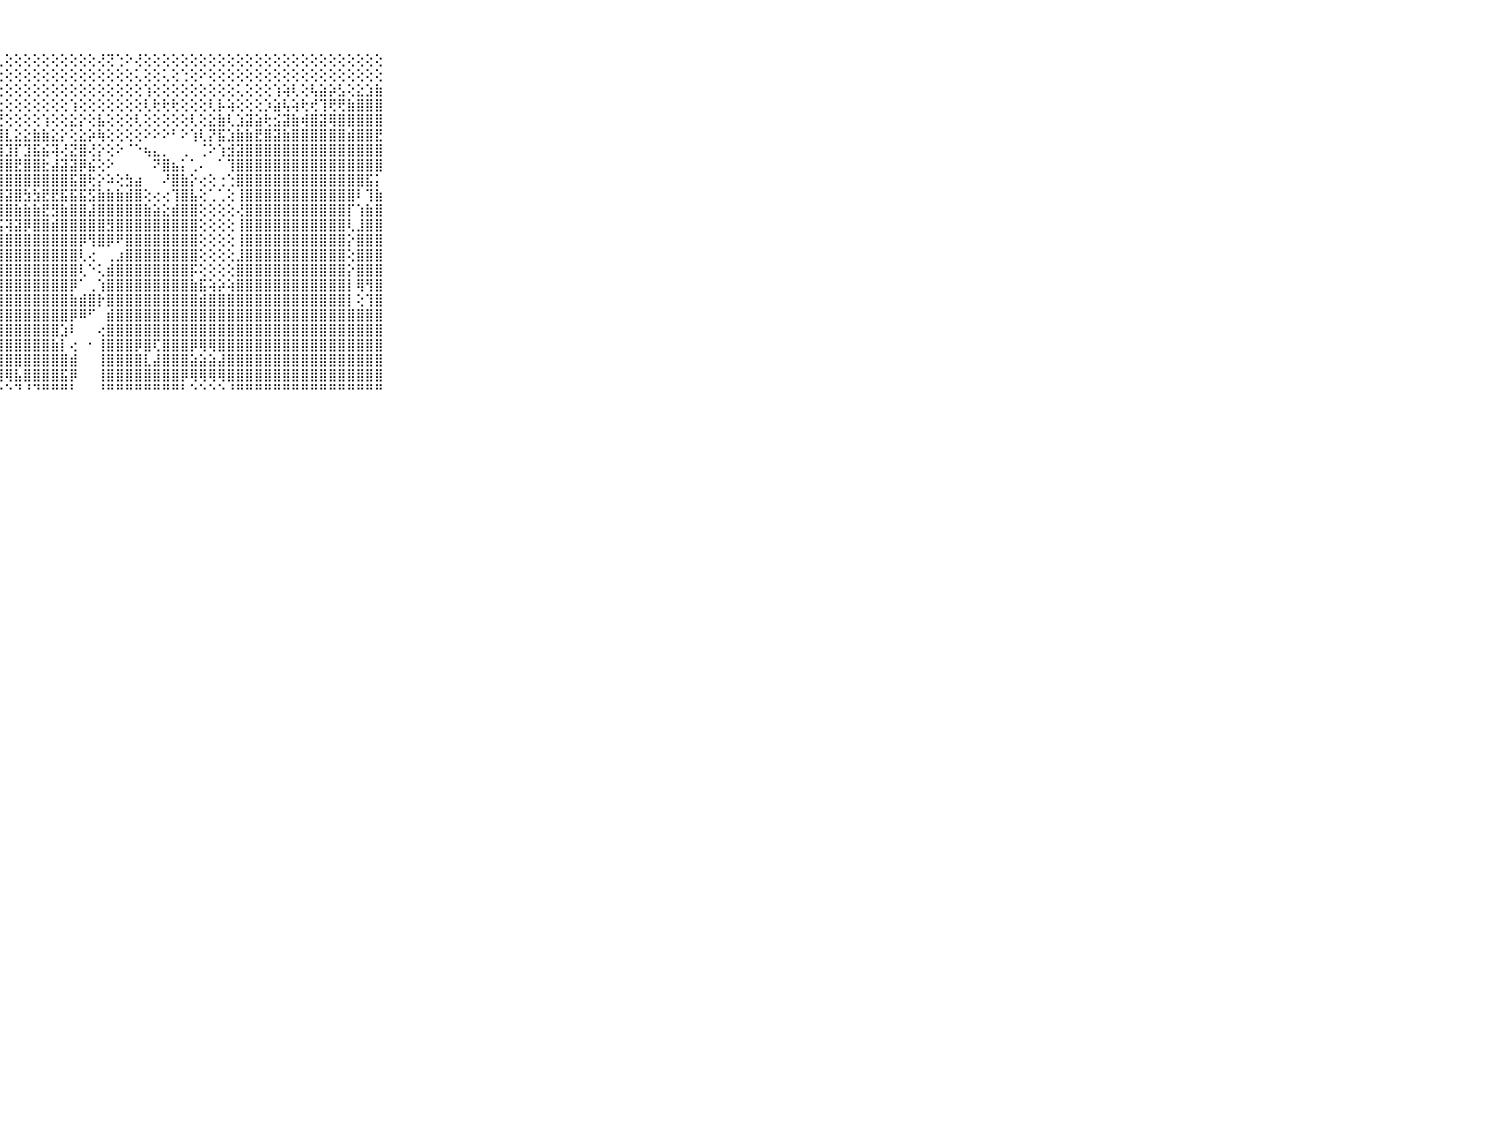

⠀⠀⠀⠀⠀⠀⠀⠀⠀⠀⠀⢕⢕⢕⢕⢕⢕⢕⢕⢕⢕⢕⢕⢕⢕⢕⢕⢅⢕⢕⢕⢕⢕⢕⢕⢕⢕⢕⢜⢝⢑⠕⢜⢕⢕⢕⢕⢕⢕⢕⢕⢕⢕⢕⢕⢕⢕⢕⢕⢕⢕⢕⢕⢕⢕⢕⢕⢕⢕⠀⠀⠀⠀⠀⠀⠀⠀⠀⠀⠀⠀
⠀⠀⠀⠀⠀⠀⠀⠀⠀⠀⠀⢕⢕⢕⢕⢕⢕⢕⢕⢕⢕⢕⢕⢕⢕⢕⢕⢕⢕⢕⢕⢕⢕⢕⢕⢕⢕⢕⢕⢕⢕⢕⢅⢕⢕⢅⢕⢑⢕⠕⢕⢕⢕⢕⢕⢕⢕⢕⢕⢕⢕⢕⢕⢕⢕⢕⢕⢕⢕⠀⠀⠀⠀⠀⠀⠀⠀⠀⠀⠀⠀
⠀⠀⠀⠀⠀⠀⠀⠀⠀⠀⠀⢕⢕⢕⢕⢕⢕⢕⢕⢕⢕⢕⢕⢕⢕⢕⢕⢕⢕⢕⢕⢕⢕⢕⢕⢕⢕⢕⢕⢕⢕⢕⢕⢱⢕⢕⢕⢕⢕⢕⢕⢕⢕⢅⢕⢕⢕⢱⢵⢇⢕⢧⣵⡵⣣⢕⣕⣱⣷⠀⠀⠀⠀⠀⠀⠀⠀⠀⠀⠀⠀
⠀⠀⠀⠀⠀⠀⠀⠀⠀⠀⠀⠕⢅⢕⢕⢕⢕⢕⢗⢕⢕⢕⢕⢕⢕⢕⢕⢕⢕⢕⢕⢕⢕⢕⢕⢱⢕⢕⢕⢕⢕⢕⢕⢇⢗⢗⢗⢕⢕⢕⢇⡧⢵⢕⢕⢕⡱⣵⢧⢵⢗⢞⢹⢟⢟⣷⣿⣿⣿⠀⠀⠀⠀⠀⠀⠀⠀⠀⠀⠀⠀
⠀⠀⠀⠀⠀⠀⠀⠀⠀⠀⠀⣵⡕⢕⢔⢕⢕⢜⢷⢕⢜⢇⢝⢕⢕⡕⢕⣜⢕⢕⢕⢕⢱⢕⢕⣕⡕⢕⣧⢕⢕⢕⢇⢕⢕⢕⢕⢕⢇⢕⣕⣷⢇⣱⣽⣵⢗⣪⣽⣷⢾⣿⣽⢿⣿⣿⣿⣿⣿⠀⠀⠀⠀⠀⠀⠀⠀⠀⠀⠀⠀
⠀⠀⠀⠀⠀⠀⠀⠀⠀⠀⠀⢿⣿⣇⢕⢕⢕⢕⢕⡷⢗⢕⣷⣕⣕⣱⡿⢿⣇⣕⣕⣷⣷⣕⡕⢕⣕⡵⢷⢕⢕⢕⢕⠕⠕⠕⠃⠕⢱⢇⡝⣯⣱⣷⣷⣟⣿⣽⣷⣿⣿⣿⣿⣿⣿⣾⣿⣿⣟⠀⠀⠀⠀⠀⠀⠀⠀⠀⠀⠀⠀
⠀⠀⠀⠀⠀⠀⠀⠀⠀⠀⠀⠑⢻⣿⣷⡕⢕⢕⢸⣷⣷⡏⢝⣗⣵⣾⣿⣿⣹⡏⣹⣯⣮⢽⢜⣝⣿⢜⡕⢕⠕⠈⠑⢦⣄⡀⠀⢀⠀⢈⠕⢱⣺⣽⣿⣿⣿⣿⣿⣿⣿⣿⣿⣿⣿⣿⣿⣿⣿⠀⠀⠀⠀⠀⠀⠀⠀⠀⠀⠀⠀
⠀⠀⠀⠀⠀⠀⠀⠀⠀⠀⠀⢕⢜⣿⣿⣧⢕⢕⢕⣵⣿⣷⣾⣿⣿⣿⡿⢿⣿⣟⣿⣿⣗⣼⣽⣽⡿⣮⢕⠕⠀⠀⠀⠀⠝⣿⣦⡅⢁⠄⠀⠁⢹⣿⣿⣿⣿⣿⣿⣿⣿⣿⣿⣿⣿⣿⣿⣿⣿⠀⠀⠀⠀⠀⠀⠀⠀⠀⠀⠀⠀
⠀⠀⠀⠀⠀⠀⠀⠀⠀⠀⠀⢕⡕⣿⣿⣿⡕⢕⢕⢹⣿⣿⣷⣞⣻⣿⣿⣿⣿⣿⣿⣿⣿⣿⣿⣯⣿⢗⡕⠵⢕⣳⣴⠀⠀⠜⣿⣷⡕⢔⢕⢐⢑⣿⣿⣿⣿⣿⣿⣿⣿⣿⣿⣿⣿⣿⣿⣯⡅⠀⠀⠀⠀⠀⠀⠀⠀⠀⠀⠀⠀
⠀⠀⠀⠀⠀⠀⠀⠀⠀⠀⠀⣿⣿⣿⣿⣿⡇⢕⢕⢱⣿⣿⣷⣟⡿⣿⢿⣿⣽⣿⣳⣳⣟⣟⣯⣯⣯⣫⣷⣷⣷⣾⣿⢕⢔⢔⢹⣿⣧⢕⢁⢁⢕⢸⣿⣿⣿⣿⣿⣿⣿⣿⣿⣿⣿⣿⠇⢹⣷⠀⠀⠀⠀⠀⠀⠀⠀⠀⠀⠀⠀
⠀⠀⠀⠀⠀⠀⠀⠀⠀⠀⠀⣿⣿⣿⣿⣿⢕⢕⢕⣾⣷⣿⣿⣿⣿⣿⣿⣿⣿⣷⣷⣷⣟⣻⣷⣿⣿⣼⣿⣿⣿⣿⣿⣷⣵⣕⣾⣿⣿⢕⢕⢕⢕⢜⣿⣿⣿⣿⣿⣿⣿⣿⣿⣿⣿⡏⢱⣷⣿⠀⠀⠀⠀⠀⠀⠀⠀⠀⠀⠀⠀
⠀⠀⠀⠀⠀⠀⠀⠀⠀⠀⠀⣿⣿⣿⣿⣿⢕⢕⢕⣿⣿⣿⣿⣿⣿⣿⢿⣯⢽⣽⡿⣿⣿⣾⣿⣿⣿⣿⣿⣻⣿⣿⣿⣿⣿⣿⣿⣿⣿⢕⢕⢕⢕⢸⣿⣿⣿⣿⣿⣿⣿⣿⣿⣿⣿⢇⣸⣿⣿⠀⠀⠀⠀⠀⠀⠀⠀⠀⠀⠀⠀
⠀⠀⠀⠀⠀⠀⠀⠀⠀⠀⠀⣿⣿⣿⣿⣿⢕⢕⢕⣿⣿⣿⣿⣿⣿⣿⣿⣿⣿⣿⣿⣿⣿⣿⣿⣿⡿⢻⣿⡿⠟⣿⣿⣿⣿⣿⣿⣿⣿⢕⢕⢕⢕⢸⣿⣿⣿⣿⣿⣿⣿⣿⣿⣿⣿⡕⣿⣿⣿⠀⠀⠀⠀⠀⠀⠀⠀⠀⠀⠀⠀
⠀⠀⠀⠀⠀⠀⠀⠀⠀⠀⠀⣿⣿⣿⣿⢿⢕⢕⢱⣿⣿⣿⣿⣿⣿⣿⣿⣿⣿⣿⣿⣿⣿⣿⣿⣿⢇⢔⠀⢀⣰⣿⣿⣿⣿⣿⣿⣿⣿⢕⢕⢕⢕⣸⣿⣿⣿⣿⣿⣿⣿⣿⣿⣿⣿⢕⣿⣿⣿⠀⠀⠀⠀⠀⠀⠀⠀⠀⠀⠀⠀
⠀⠀⠀⠀⠀⠀⠀⠀⠀⠀⠀⣿⣿⣿⡿⢕⢐⢑⣸⣿⣿⣿⣿⣿⣿⣿⣾⣿⣿⣿⣿⣿⣿⣿⣿⣿⢇⠑⢅⣾⣿⣿⣿⣿⣿⣿⣿⣿⡯⢕⢕⢕⢕⣿⣿⣿⣿⣿⣿⣿⣿⣿⣿⣿⣿⡕⣿⣿⣿⠀⠀⠀⠀⠀⠀⠀⠀⠀⠀⠀⠀
⠀⠀⠀⠀⠀⠀⠀⠀⠀⠀⠀⣿⣿⣿⡇⢕⠔⠕⣿⣿⣿⣿⣿⣿⣿⣿⣿⣿⣿⣿⣿⣿⣿⣿⣿⡿⠁⢀⢱⣿⣿⣿⣿⣿⣿⣿⣿⣿⣷⣯⢵⡵⢵⣿⣿⣿⣿⣿⣿⣿⣿⣿⣿⣿⣿⡇⢿⢻⣿⠀⠀⠀⠀⠀⠀⠀⠀⠀⠀⠀⠀
⠀⠀⠀⠀⠀⠀⠀⠀⠀⠀⠀⣿⣿⣿⢕⢕⠑⢅⣿⣿⣿⣿⣿⣿⣿⣿⣿⣿⣿⣿⣿⣿⣿⣿⣿⣷⣾⣿⡗⣿⣿⣿⣿⣿⣿⣿⣿⣿⣿⣾⣿⣿⣿⣿⣿⣿⣿⣿⣿⣿⣿⣿⣿⣿⣿⡇⢕⢹⣿⠀⠀⠀⠀⠀⠀⠀⠀⠀⠀⠀⠀
⠀⠀⠀⠀⠀⠀⠀⠀⠀⠀⠀⣿⣿⣿⢕⢕⠕⢕⣿⣿⣿⣿⣿⣿⣿⣿⣿⣿⣿⣿⣿⣿⣿⣿⣿⡿⠿⠋⠀⣾⣿⣿⣿⣿⣿⣿⣿⣿⣿⣿⣿⣿⣿⣿⣿⣿⣿⣿⣿⣿⣿⣿⣿⣿⣿⣿⣿⣿⣿⠀⠀⠀⠀⠀⠀⠀⠀⠀⠀⠀⠀
⠀⠀⠀⠀⠀⠀⠀⠀⠀⠀⠀⣿⣿⣿⢕⢕⠑⢸⣿⣿⣿⣿⣿⣿⣿⣿⣿⣿⣿⣿⣿⣿⣿⣿⣱⠇⠀⠀⢔⣿⣿⣿⣿⣿⣿⣿⣿⣿⣿⣿⣿⣿⣿⣿⣿⣿⣿⣿⣿⣿⣿⣿⣿⣿⣿⣿⣿⣿⣿⠀⠀⠀⠀⠀⠀⠀⠀⠀⠀⠀⠀
⠀⠀⠀⠀⠀⠀⠀⠀⠀⠀⠀⣿⣿⡟⢕⢕⢔⢸⣿⣿⣿⣿⣿⣿⣿⣿⣿⣿⣿⣿⣿⣿⣿⣷⡇⢔⠀⠂⢸⣿⣿⣿⡿⣿⢏⣿⣿⣿⡿⢿⢿⣿⣿⣿⣿⣿⣿⣿⣿⣿⣿⣿⣿⣿⣿⣿⣿⣿⣿⠀⠀⠀⠀⠀⠀⠀⠀⠀⠀⠀⠀
⠀⠀⠀⠀⠀⠀⠀⠀⠀⠀⠀⣿⣿⡇⢕⠕⠕⢸⣿⣿⣿⣿⣿⣿⣿⣿⣿⣿⣿⣿⣿⣿⣿⣿⣿⣾⠀⠀⢸⣿⣿⣿⣿⣇⣼⣿⣿⣿⣵⣵⣵⣼⣿⣿⣿⣿⣿⣿⣿⣿⣿⣿⣿⣿⣿⣿⣿⣿⣿⠀⠀⠀⠀⠀⠀⠀⠀⠀⠀⠀⠀
⠀⠀⠀⠀⠀⠀⠀⠀⠀⠀⠀⢟⢏⢅⠀⠀⢀⢸⣿⣿⣿⣿⣿⣿⣿⣿⡿⢿⢿⣧⣿⣿⣿⣿⣯⡿⠀⠀⢸⣿⣿⣿⣿⣿⣿⣿⣿⡿⢿⢿⢿⢿⣿⣿⣿⣿⣿⣿⣿⣿⣿⣿⣿⣿⣿⣿⣿⣿⣿⠀⠀⠀⠀⠀⠀⠀⠀⠀⠀⠀⠀
⠀⠀⠀⠀⠀⠀⠀⠀⠀⠀⠀⠐⠐⠐⠐⠐⠑⠘⠛⠛⠛⠑⠑⠑⠙⠙⠑⠑⠑⠙⠘⠙⠛⠛⠛⠃⠀⠀⠘⠛⠛⠛⠛⠛⠛⠛⠛⠃⠑⠑⠑⠑⠘⠛⠛⠛⠛⠛⠛⠛⠛⠛⠛⠛⠛⠛⠛⠛⠛⠀⠀⠀⠀⠀⠀⠀⠀⠀⠀⠀⠀